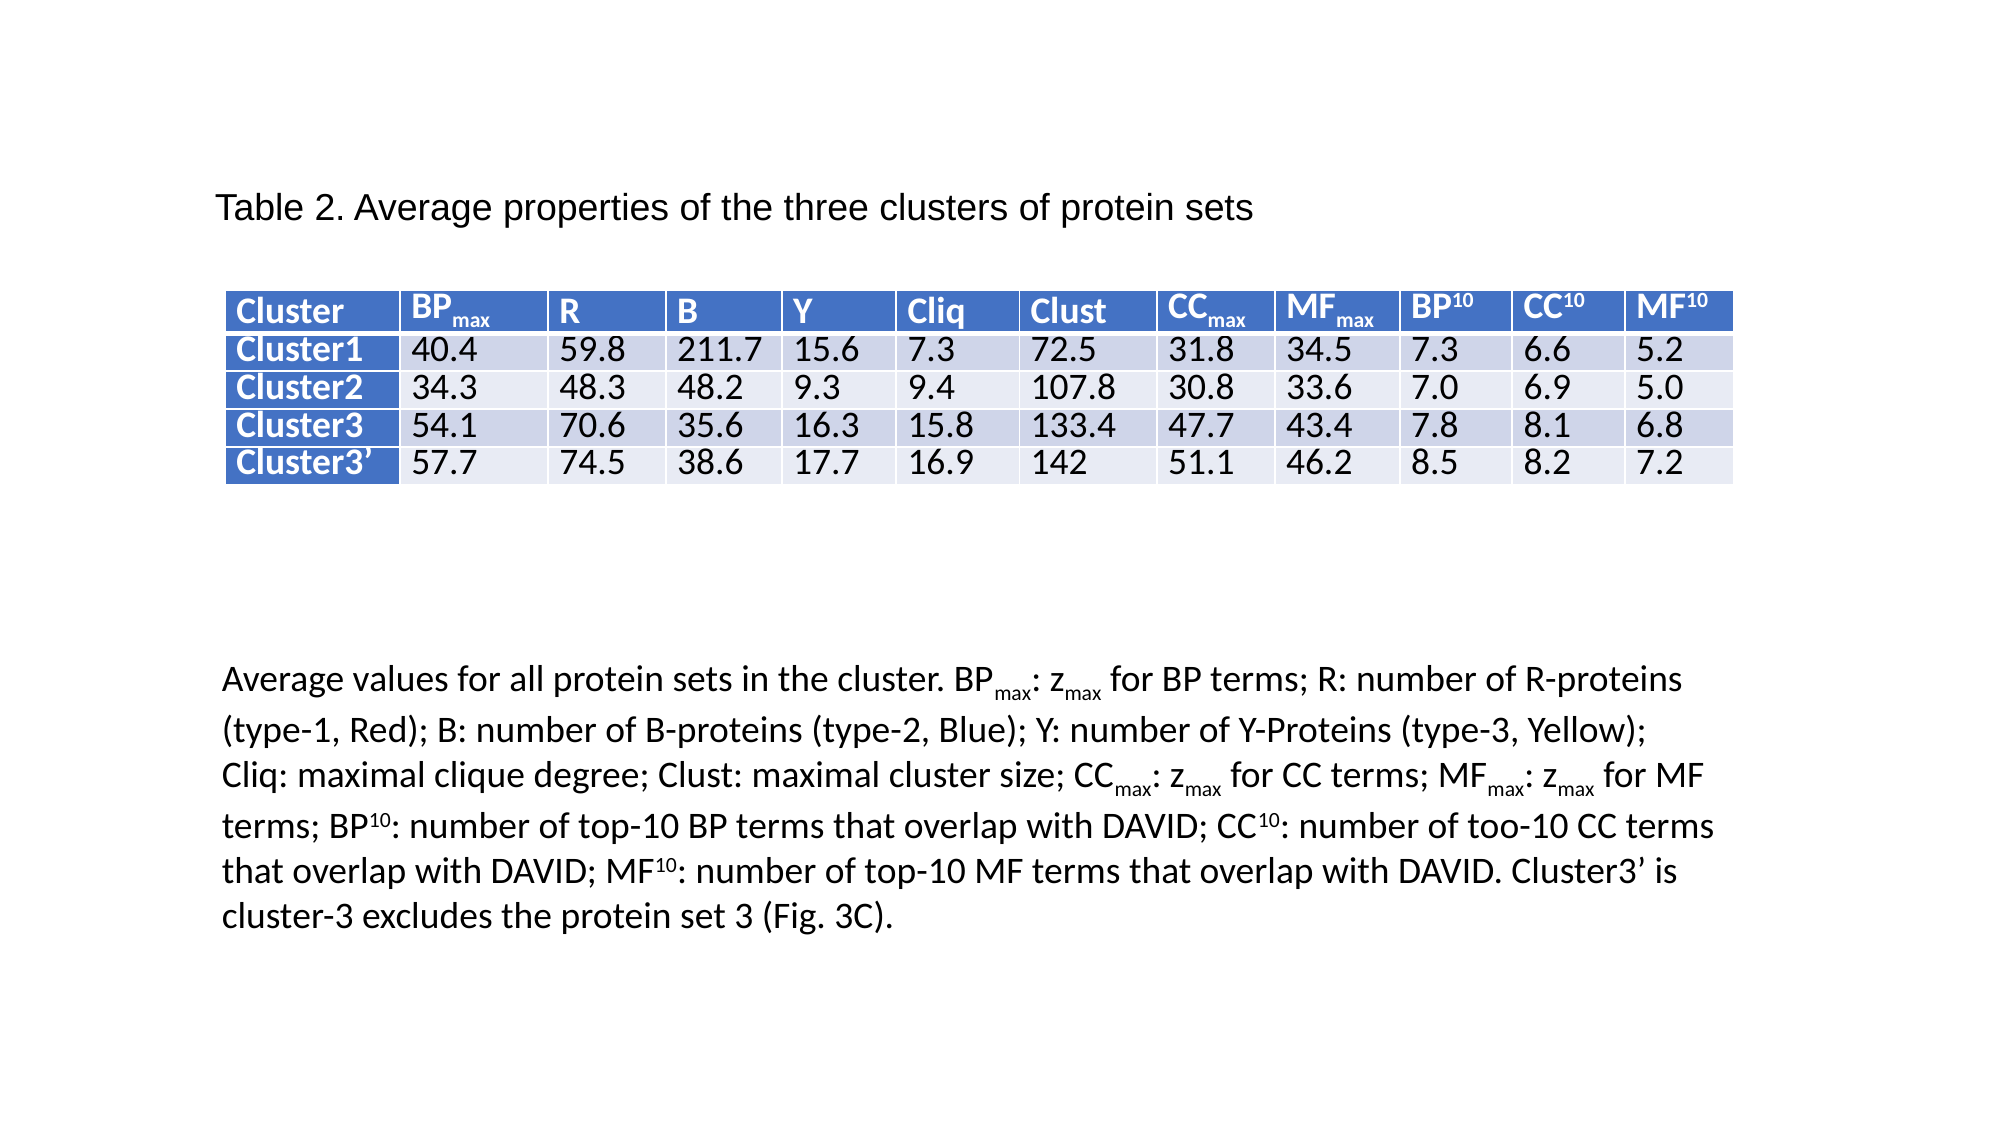

Table 2. Average properties of the three clusters of protein sets
| Cluster | BPmax | R | B | Y | Cliq | Clust | CCmax | MFmax | BP10 | CC10 | MF10 |
| --- | --- | --- | --- | --- | --- | --- | --- | --- | --- | --- | --- |
| Cluster1 | 40.4 | 59.8 | 211.7 | 15.6 | 7.3 | 72.5 | 31.8 | 34.5 | 7.3 | 6.6 | 5.2 |
| Cluster2 | 34.3 | 48.3 | 48.2 | 9.3 | 9.4 | 107.8 | 30.8 | 33.6 | 7.0 | 6.9 | 5.0 |
| Cluster3 | 54.1 | 70.6 | 35.6 | 16.3 | 15.8 | 133.4 | 47.7 | 43.4 | 7.8 | 8.1 | 6.8 |
| Cluster3’ | 57.7 | 74.5 | 38.6 | 17.7 | 16.9 | 142 | 51.1 | 46.2 | 8.5 | 8.2 | 7.2 |
Average values for all protein sets in the cluster. BPmax: zmax for BP terms; R: number of R-proteins (type-1, Red); B: number of B-proteins (type-2, Blue); Y: number of Y-Proteins (type-3, Yellow); Cliq: maximal clique degree; Clust: maximal cluster size; CCmax: zmax for CC terms; MFmax: zmax for MF terms; BP10: number of top-10 BP terms that overlap with DAVID; CC10: number of too-10 CC terms that overlap with DAVID; MF10: number of top-10 MF terms that overlap with DAVID. Cluster3’ is cluster-3 excludes the protein set 3 (Fig. 3C).